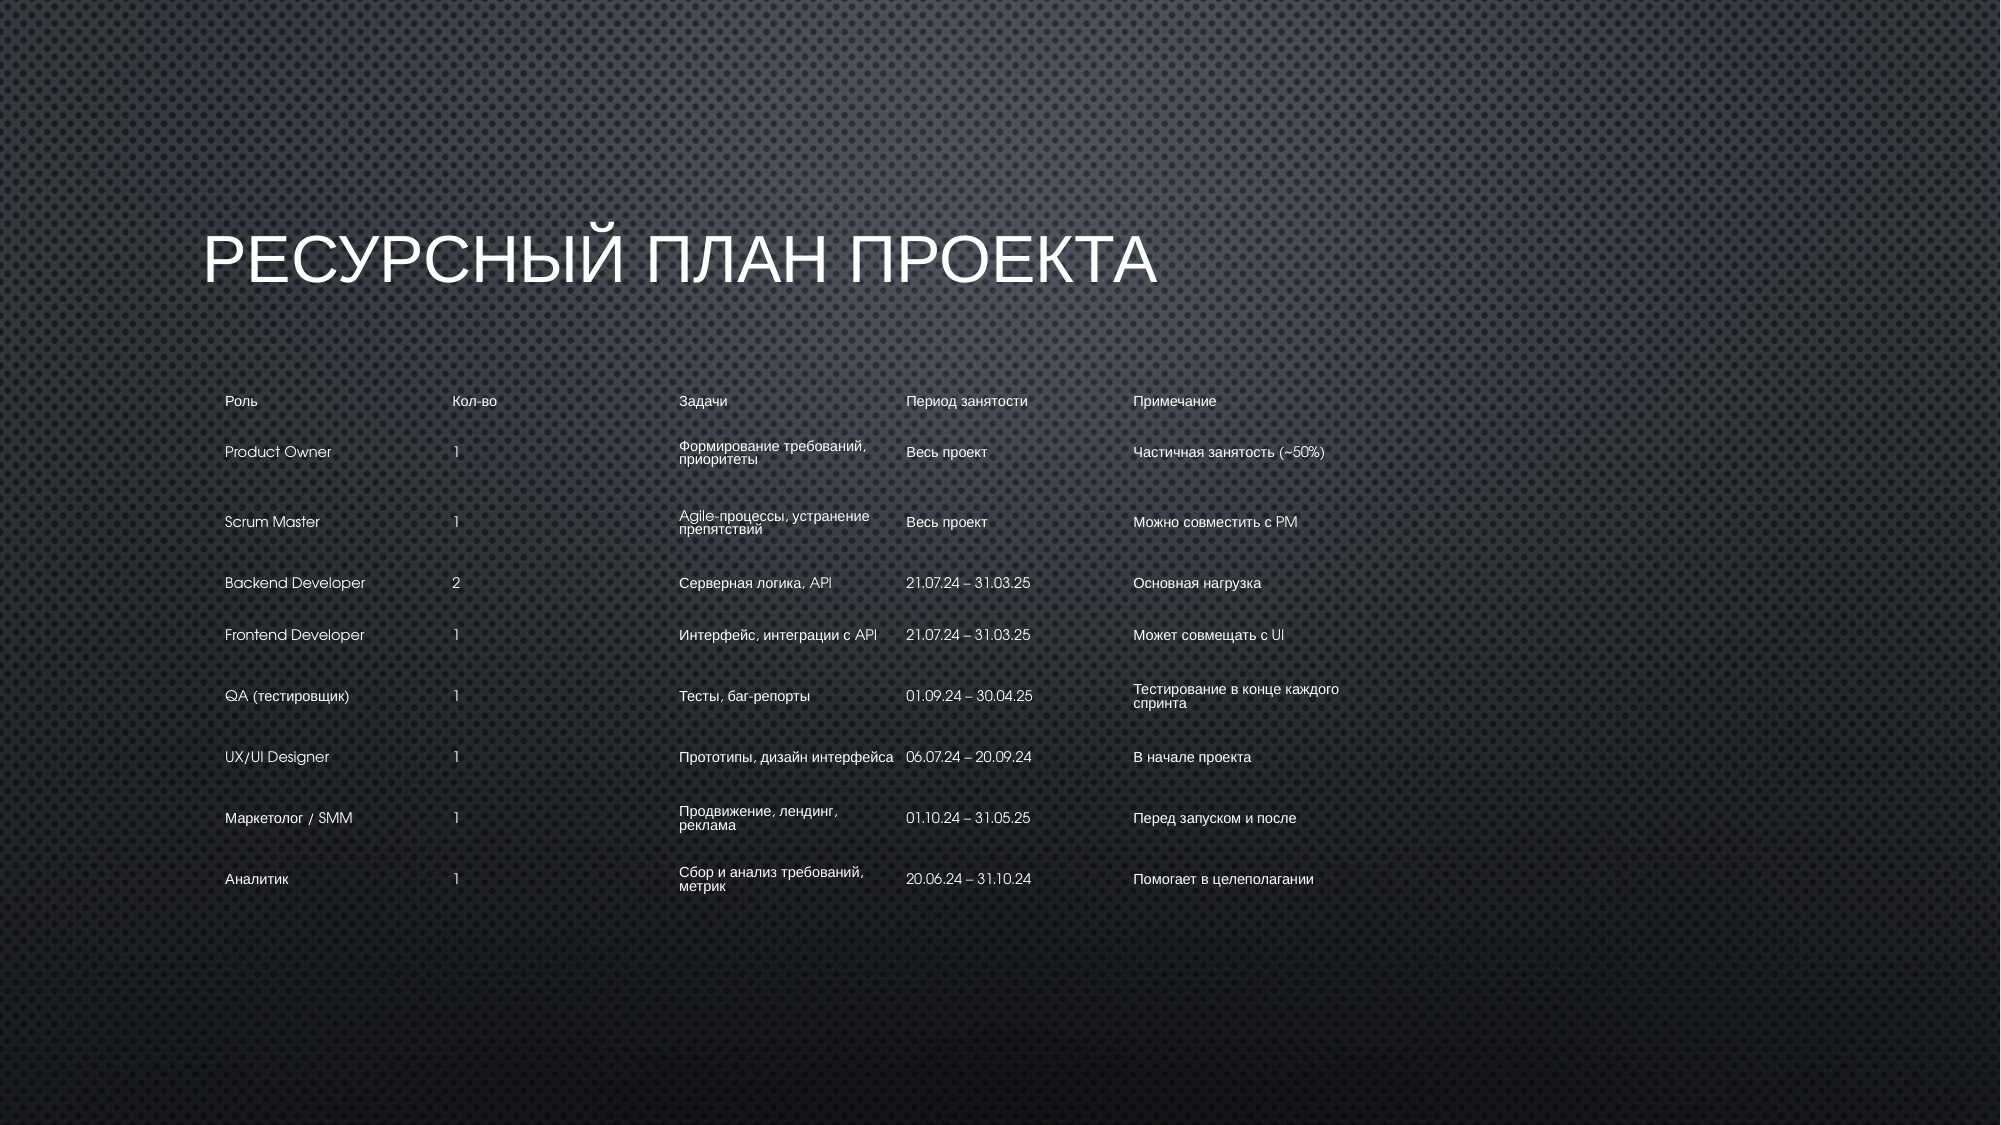

# Ресурсный план проекта
| Роль | Кол-во | Задачи | Период занятости | Примечание |
| --- | --- | --- | --- | --- |
| Product Owner | 1 | Формирование требований, приоритеты | Весь проект | Частичная занятость (~50%) |
| Scrum Master | 1 | Agile-процессы, устранение препятствий | Весь проект | Можно совместить с PM |
| Backend Developer | 2 | Серверная логика, API | 21.07.24 – 31.03.25 | Основная нагрузка |
| Frontend Developer | 1 | Интерфейс, интеграции с API | 21.07.24 – 31.03.25 | Может совмещать с UI |
| QA (тестировщик) | 1 | Тесты, баг-репорты | 01.09.24 – 30.04.25 | Тестирование в конце каждого спринта |
| UX/UI Designer | 1 | Прототипы, дизайн интерфейса | 06.07.24 – 20.09.24 | В начале проекта |
| Маркетолог / SMM | 1 | Продвижение, лендинг, реклама | 01.10.24 – 31.05.25 | Перед запуском и после |
| Аналитик | 1 | Сбор и анализ требований, метрик | 20.06.24 – 31.10.24 | Помогает в целеполагании |